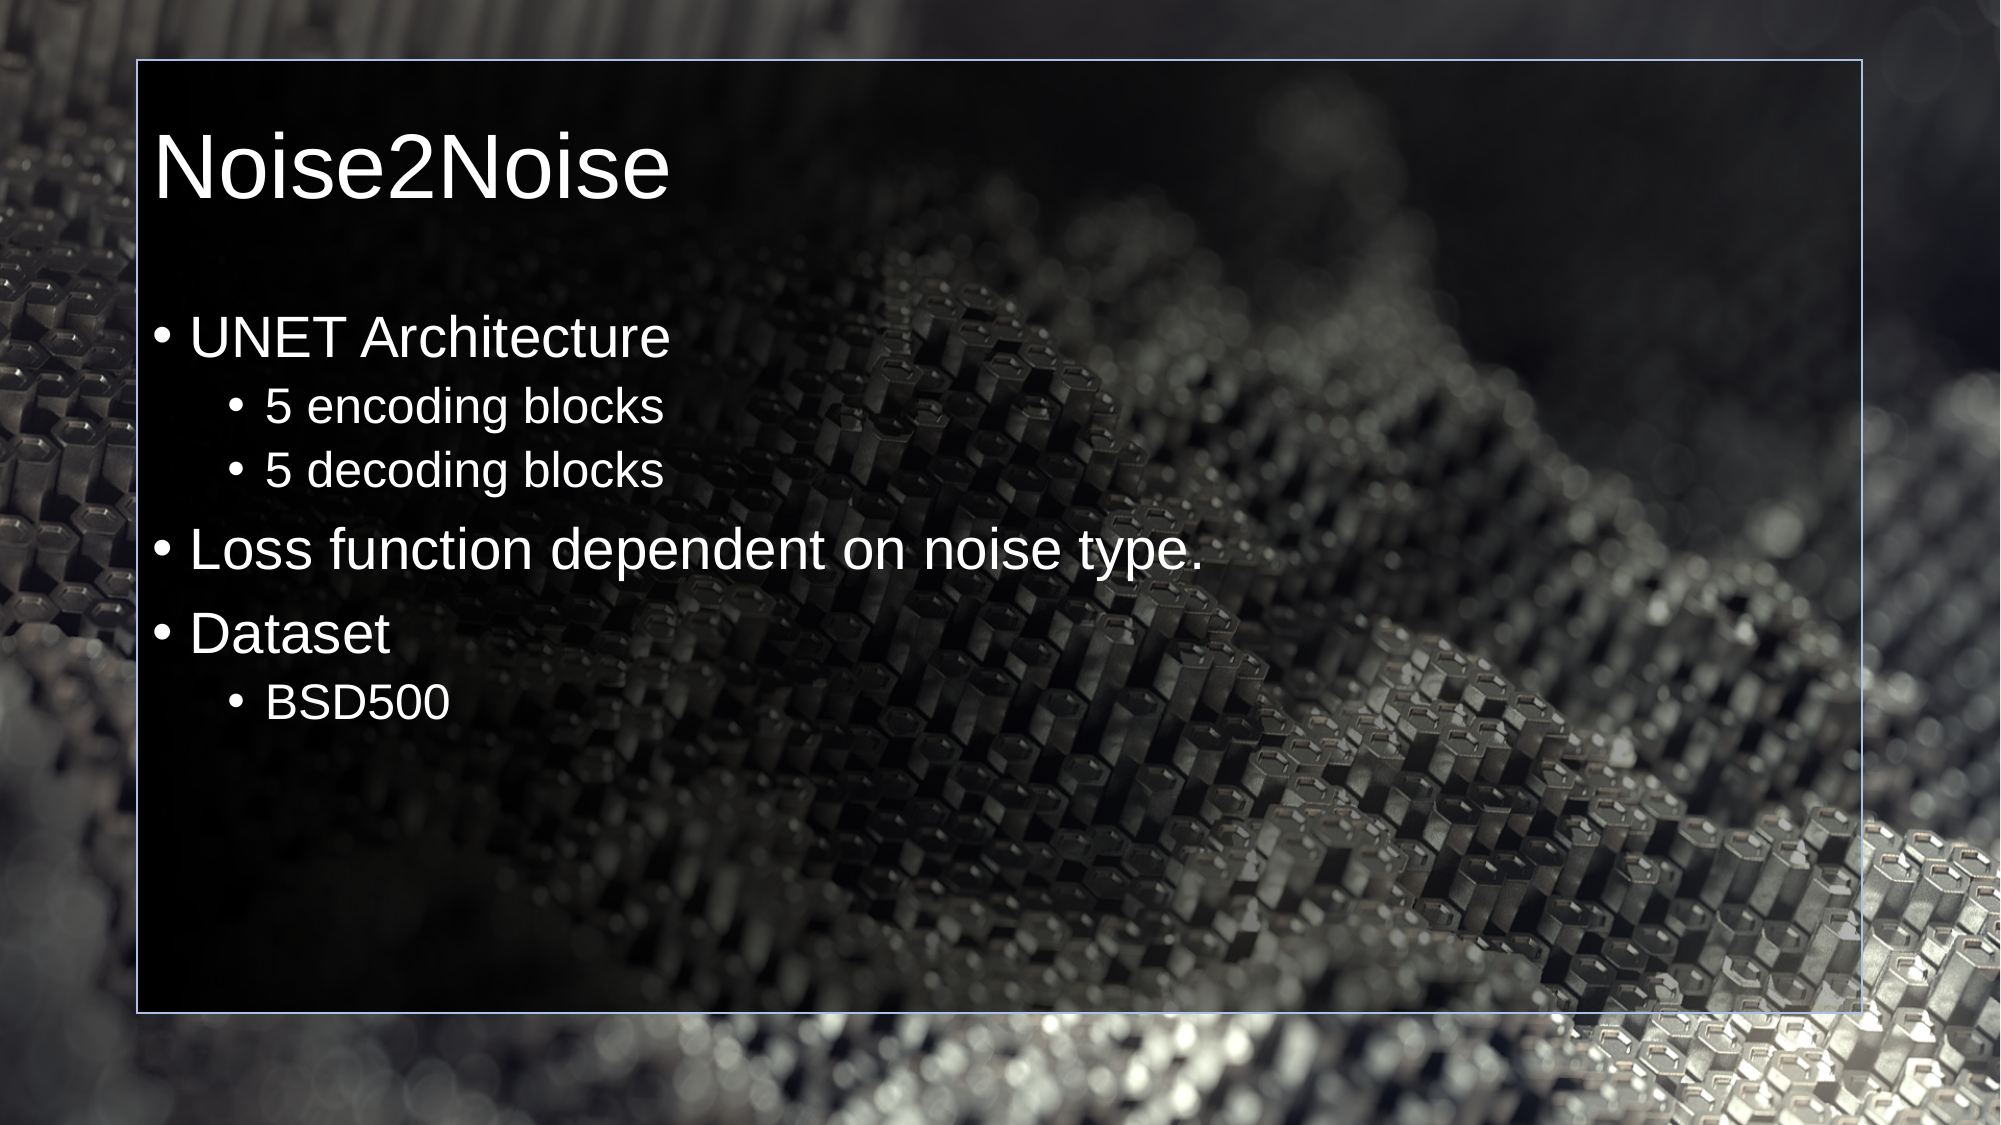

# Noise2Noise
UNET Architecture
5 encoding blocks
5 decoding blocks
Loss function dependent on noise type.
Dataset
BSD500